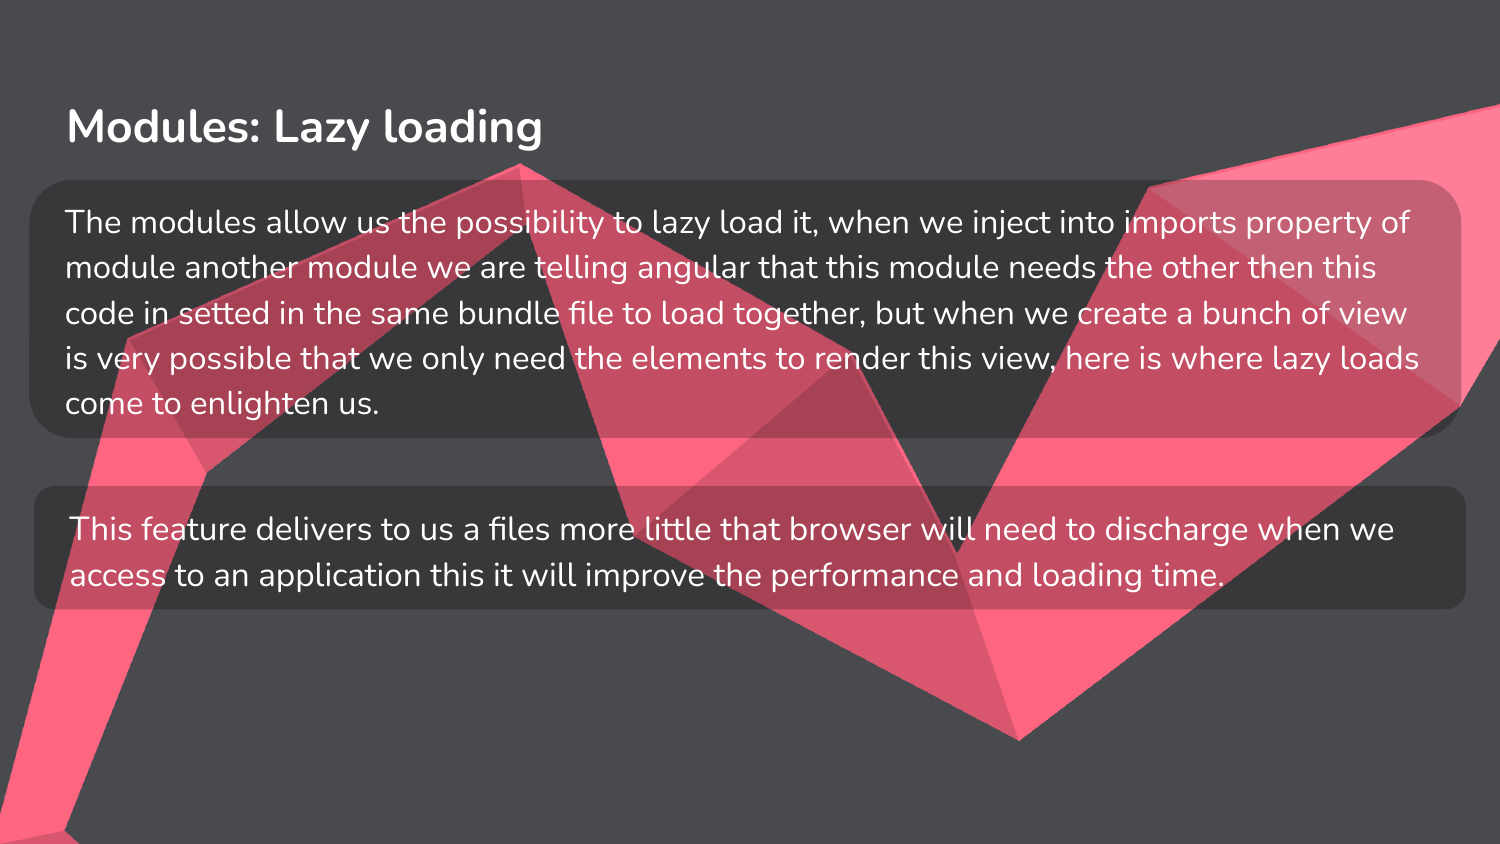

# Modules: Lazy loading

The modules allow us the possibility to lazy load it, when we inject into imports property of module another module we are telling angular that this module needs the other then this code in setted in the same bundle file to load together, but when we create a bunch of view is very possible that we only need the elements to render this view, here is where lazy loads come to enlighten us.

This feature delivers to us a files more little that browser will need to discharge when we access to an application this it will improve the performance and loading time.